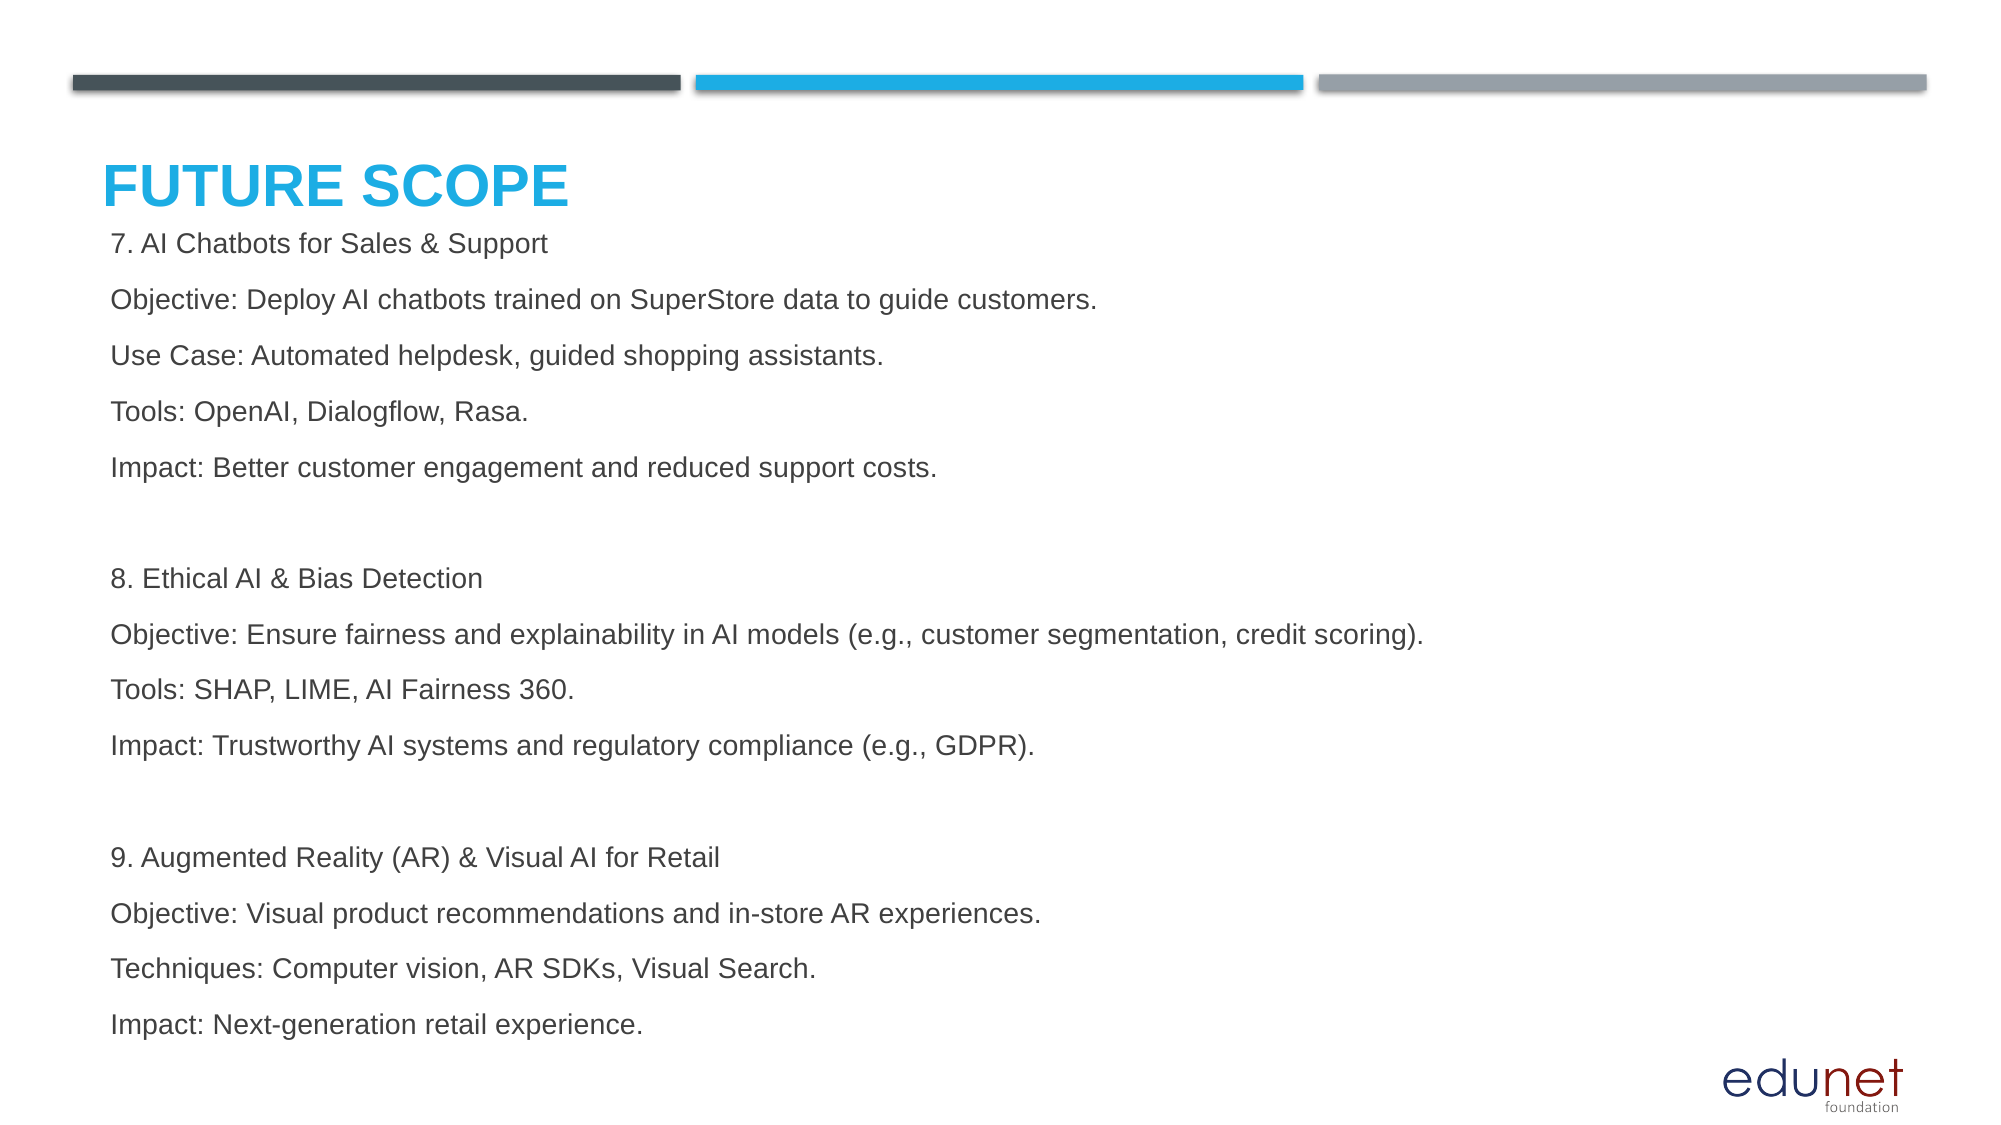

Future scope
7. AI Chatbots for Sales & Support
Objective: Deploy AI chatbots trained on SuperStore data to guide customers.
Use Case: Automated helpdesk, guided shopping assistants.
Tools: OpenAI, Dialogflow, Rasa.
Impact: Better customer engagement and reduced support costs.

8. Ethical AI & Bias Detection
Objective: Ensure fairness and explainability in AI models (e.g., customer segmentation, credit scoring).
Tools: SHAP, LIME, AI Fairness 360.
Impact: Trustworthy AI systems and regulatory compliance (e.g., GDPR).

9. Augmented Reality (AR) & Visual AI for Retail
Objective: Visual product recommendations and in-store AR experiences.
Techniques: Computer vision, AR SDKs, Visual Search.
Impact: Next-generation retail experience.